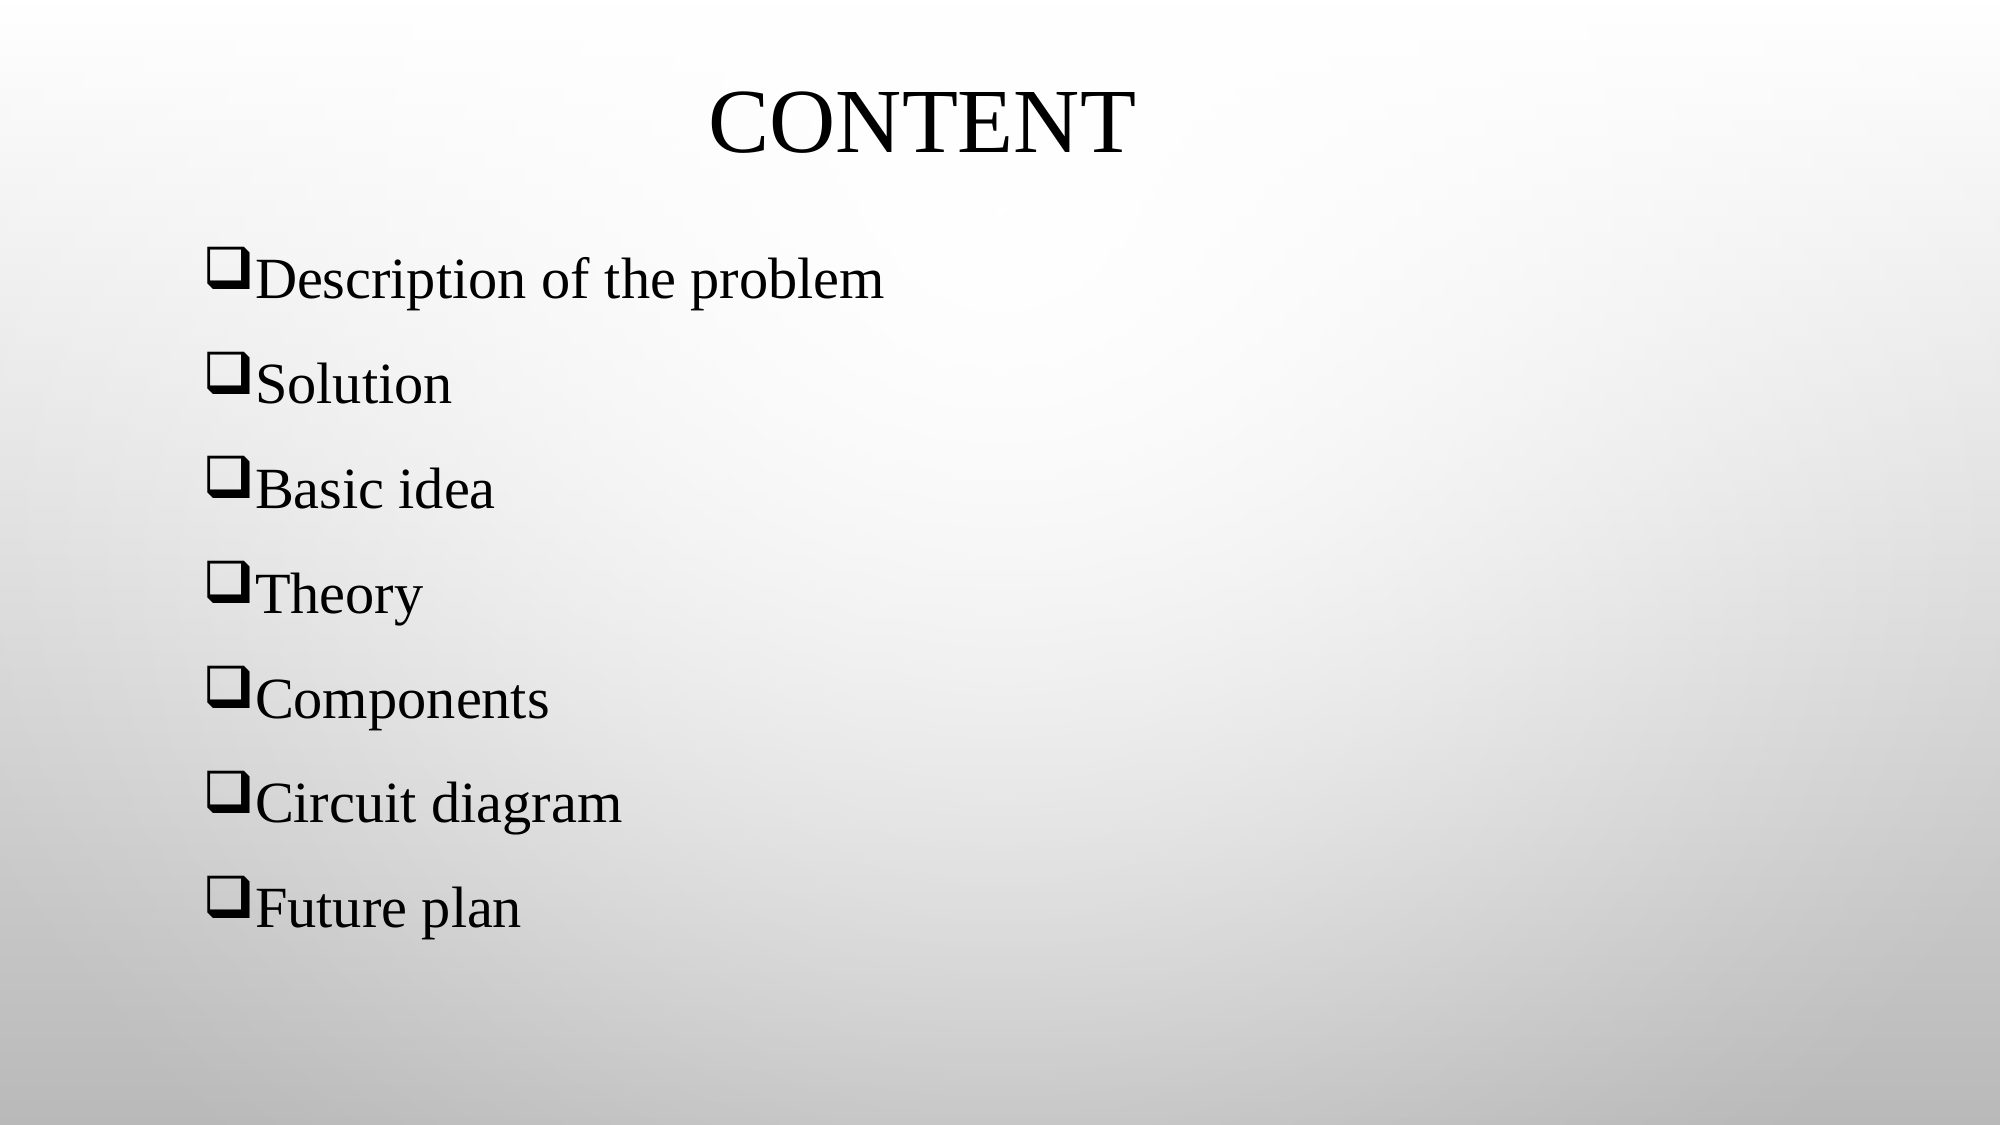

# CONTENT
Description of the problem
Solution
Basic idea
Theory
Components
Circuit diagram
Future plan